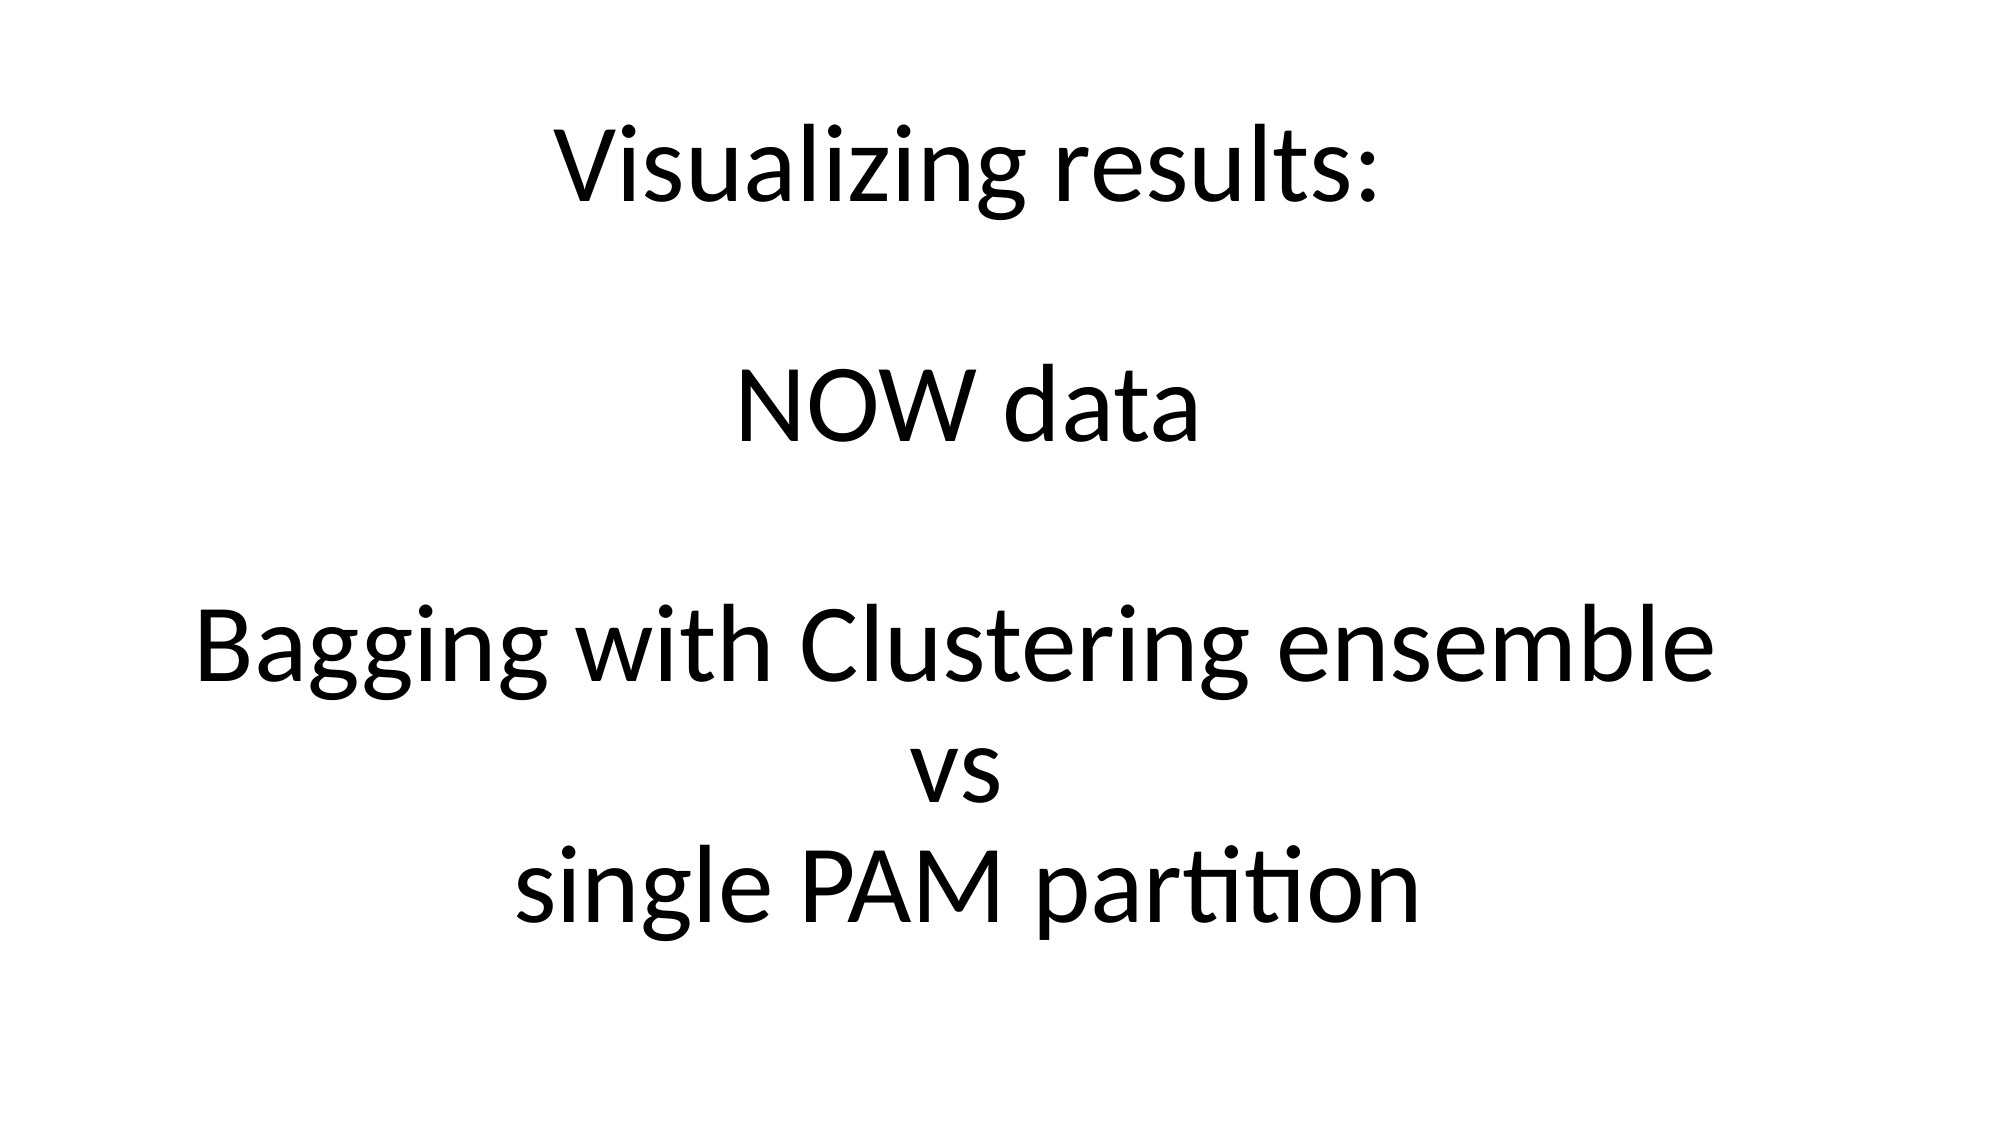

# Visualizing results: NOW data Bagging with Clustering ensemble vs single PAM partition